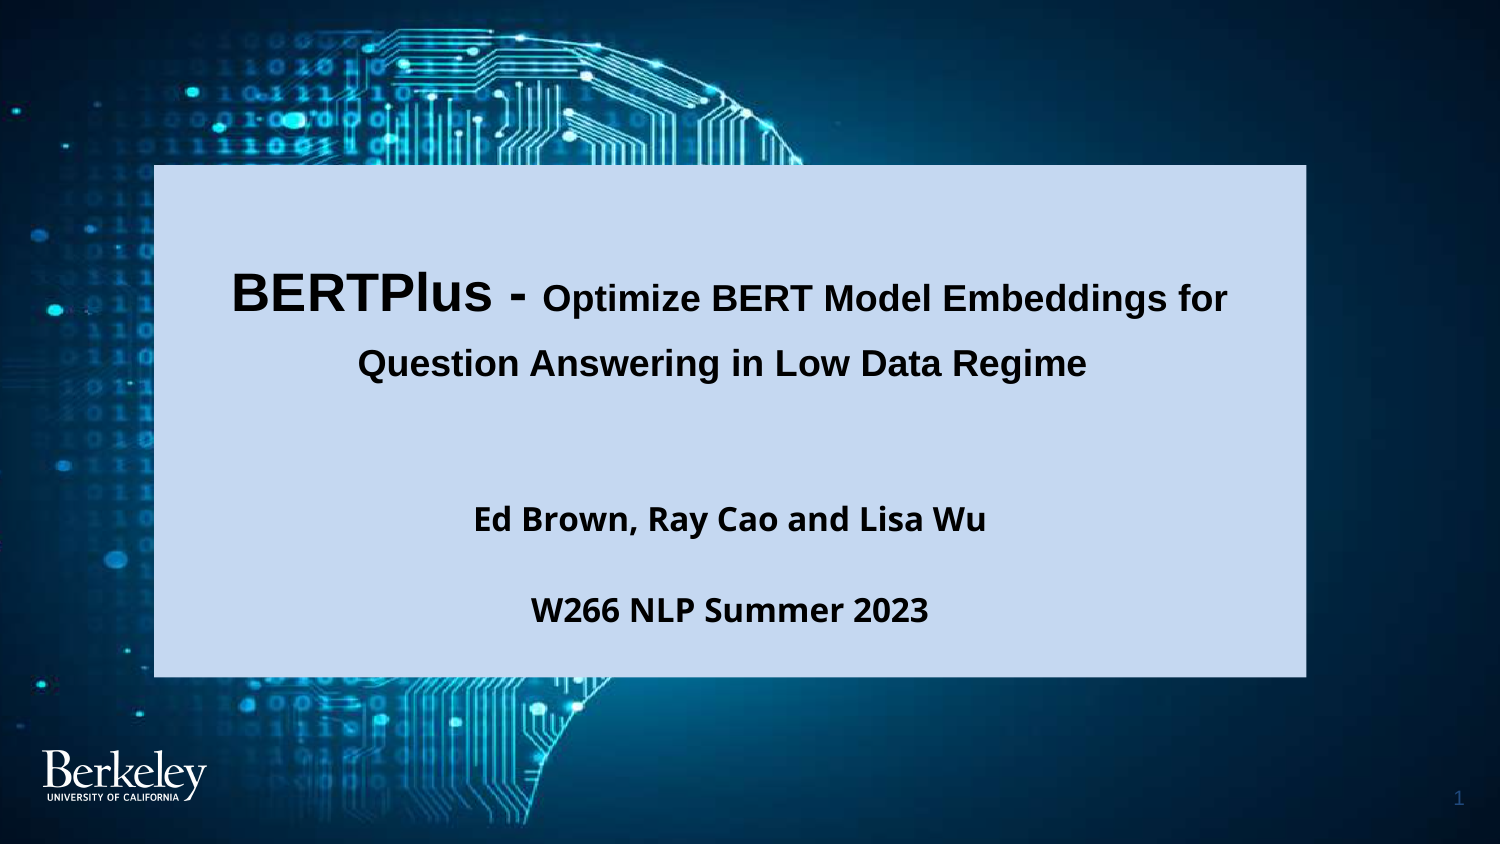

BERTPlus - Optimize BERT Model Embeddings for Question Answering in Low Data Regime

Ed Brown, Ray Cao and Lisa Wu

W266 NLP Summer 2023

1